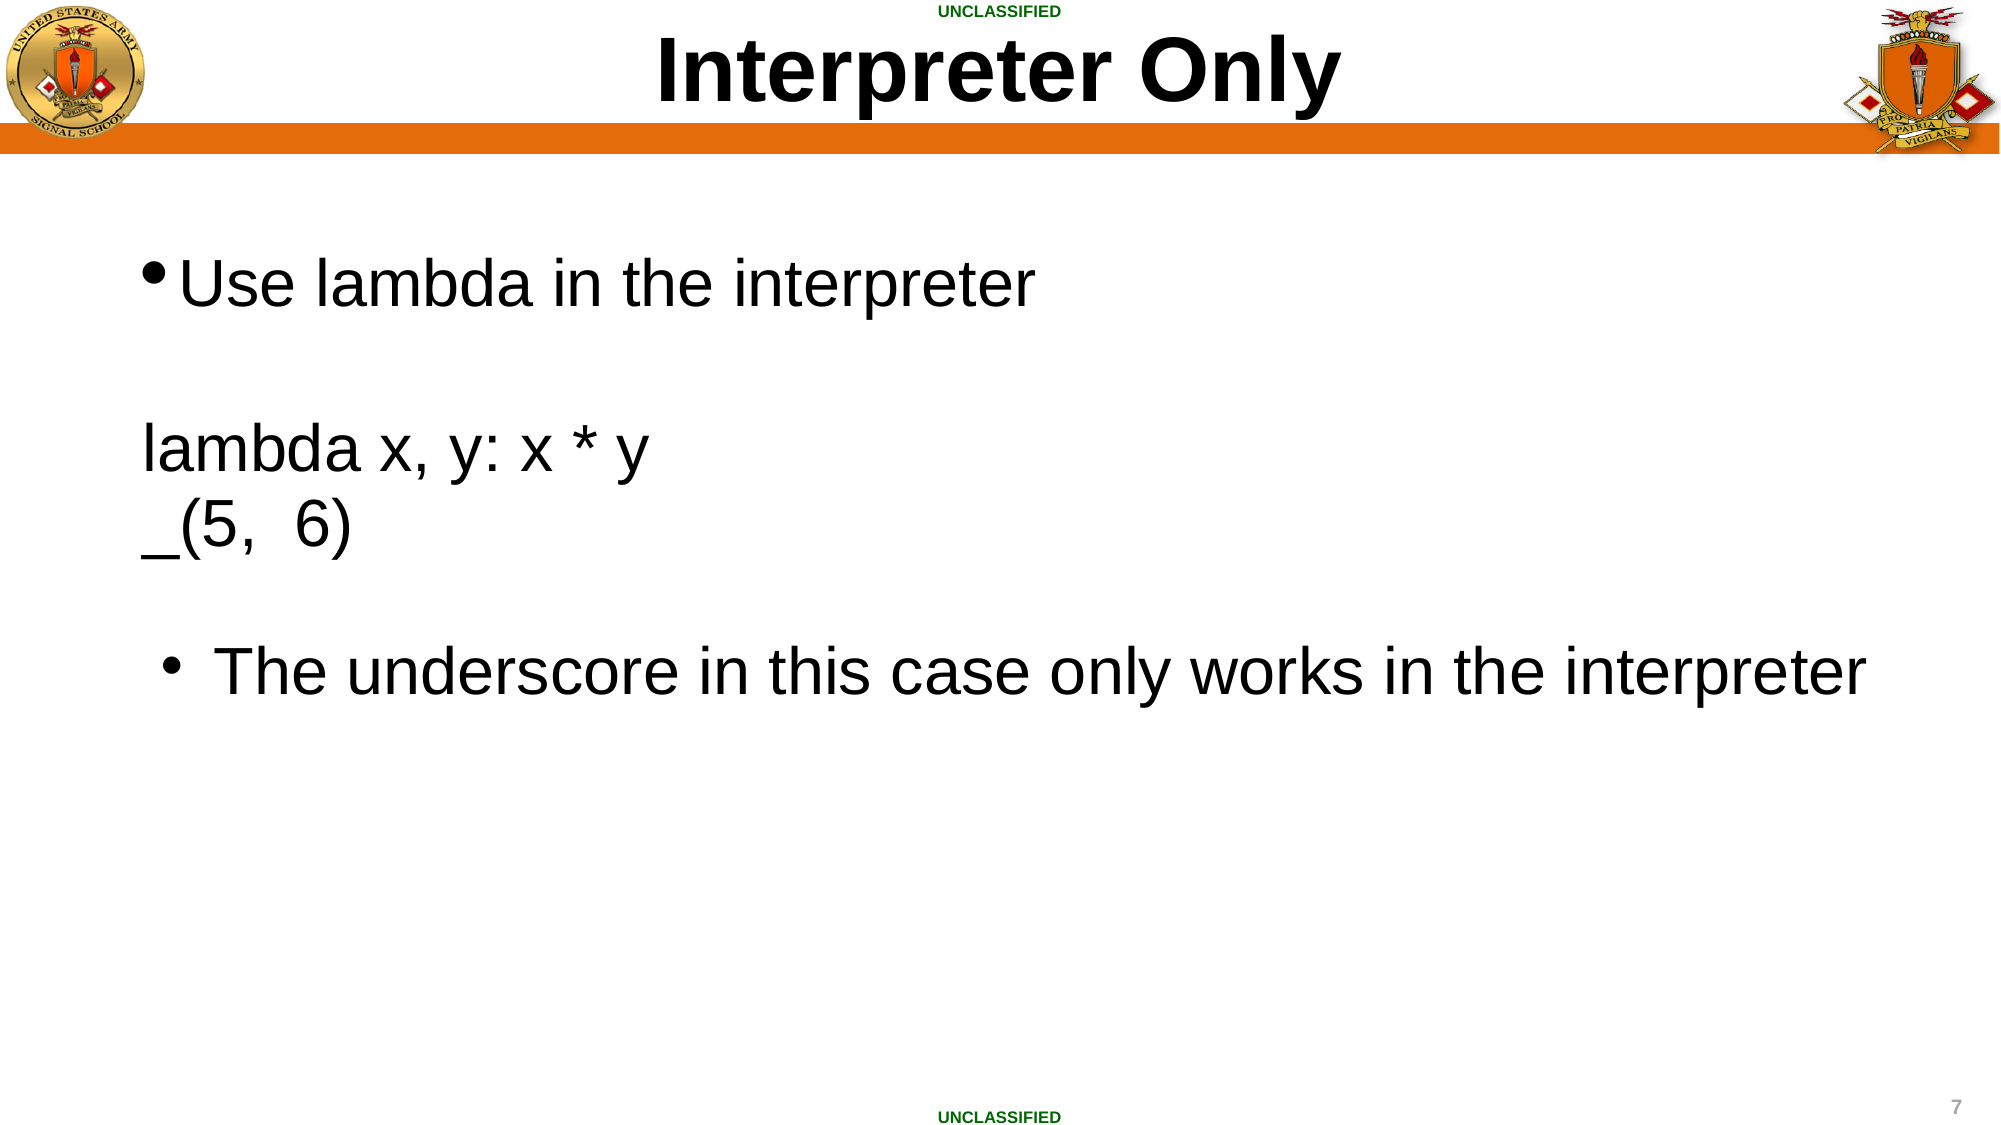

Interpreter Only
Use lambda in the interpreter
lambda x, y: x * y
_(5,  6)

The underscore in this case only works in the interpreter